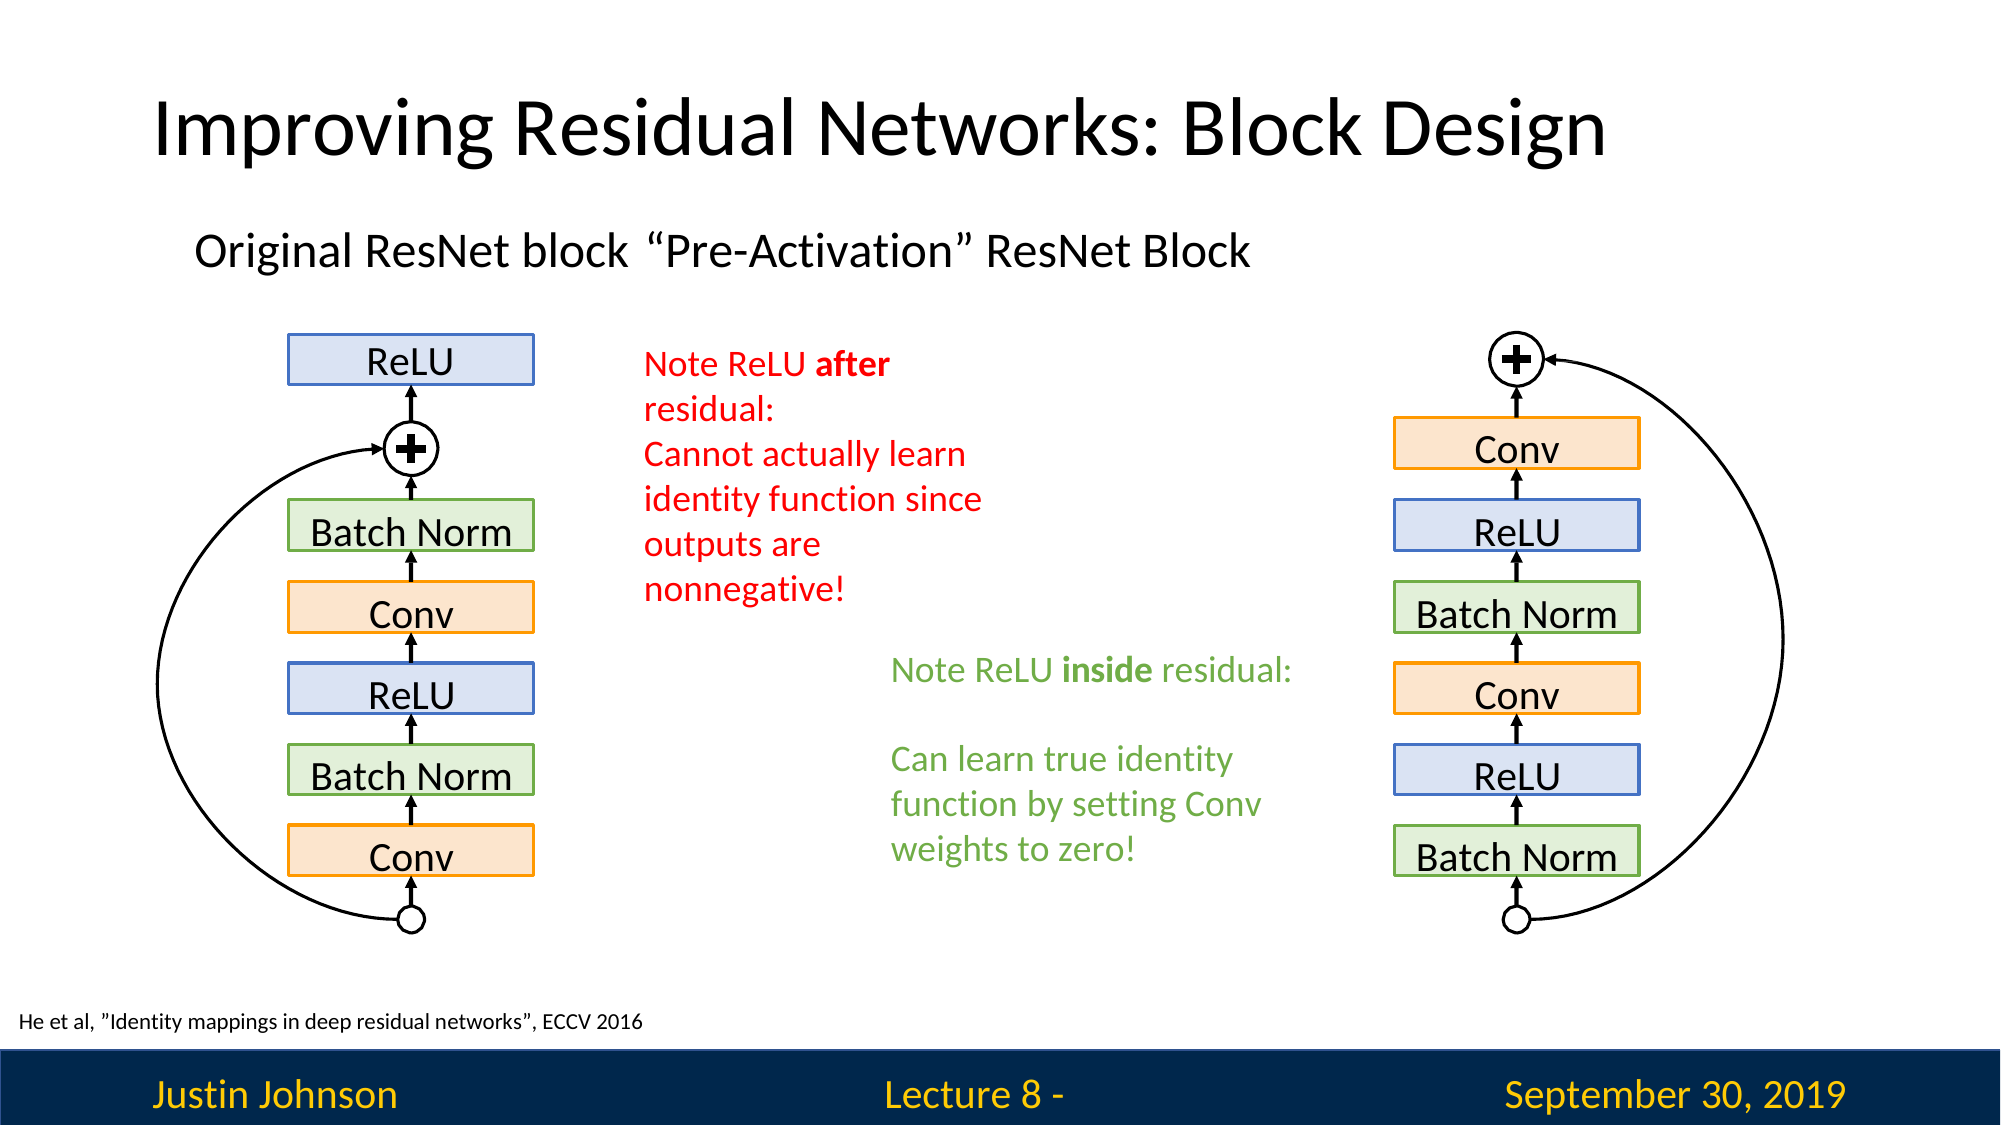

# Improving Residual Networks: Block Design
Original ResNet block	“Pre-Activation” ResNet Block

ReLU
Note ReLU after residual:

Conv
Cannot actually learn identity function since outputs are nonnegative!

Batch Norm
ReLU

Conv
Batch Norm

Note ReLU inside residual:

ReLU
Conv

Can learn true identity function by setting Conv weights to zero!

Batch Norm
ReLU

Conv
Batch Norm

He et al, ”Identity mappings in deep residual networks”, ECCV 2016
Justin Johnson
September 30, 2019
Lecture 8 - 388